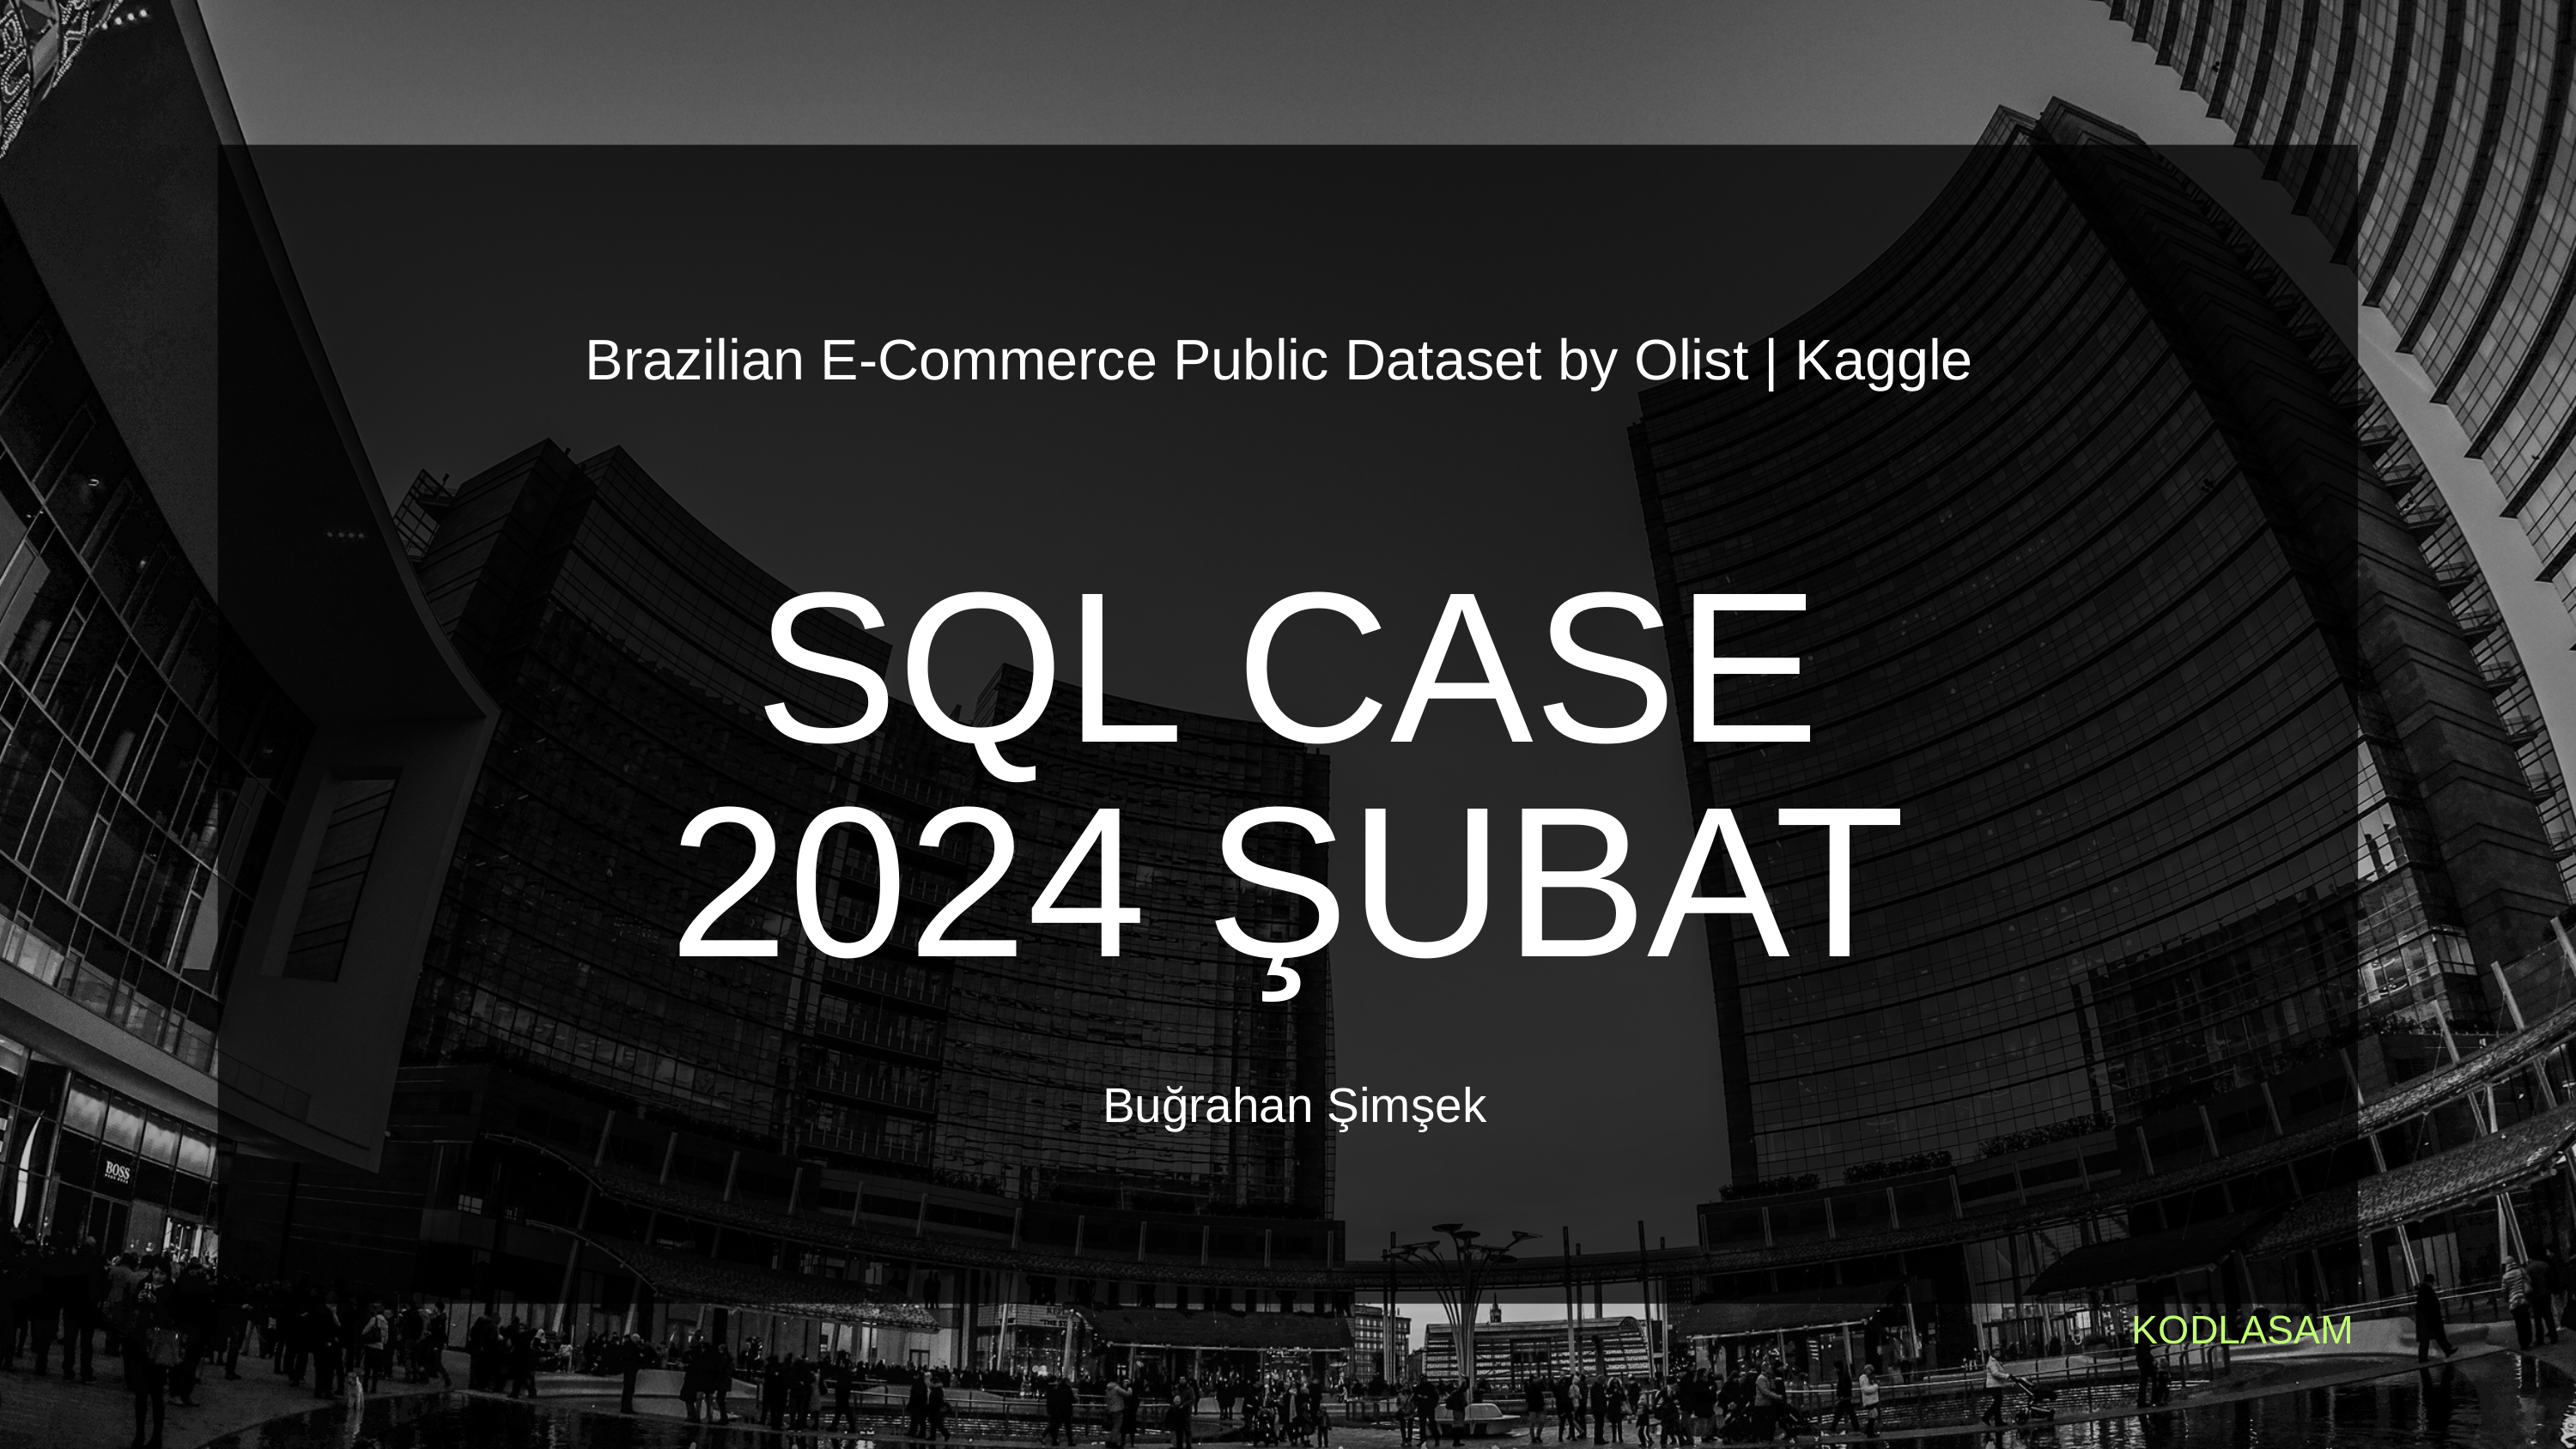

Brazilian E-Commerce Public Dataset by Olist | Kaggle
SQL CASE
2024 ŞUBAT
 Buğrahan Şimşek
 KODLASAM